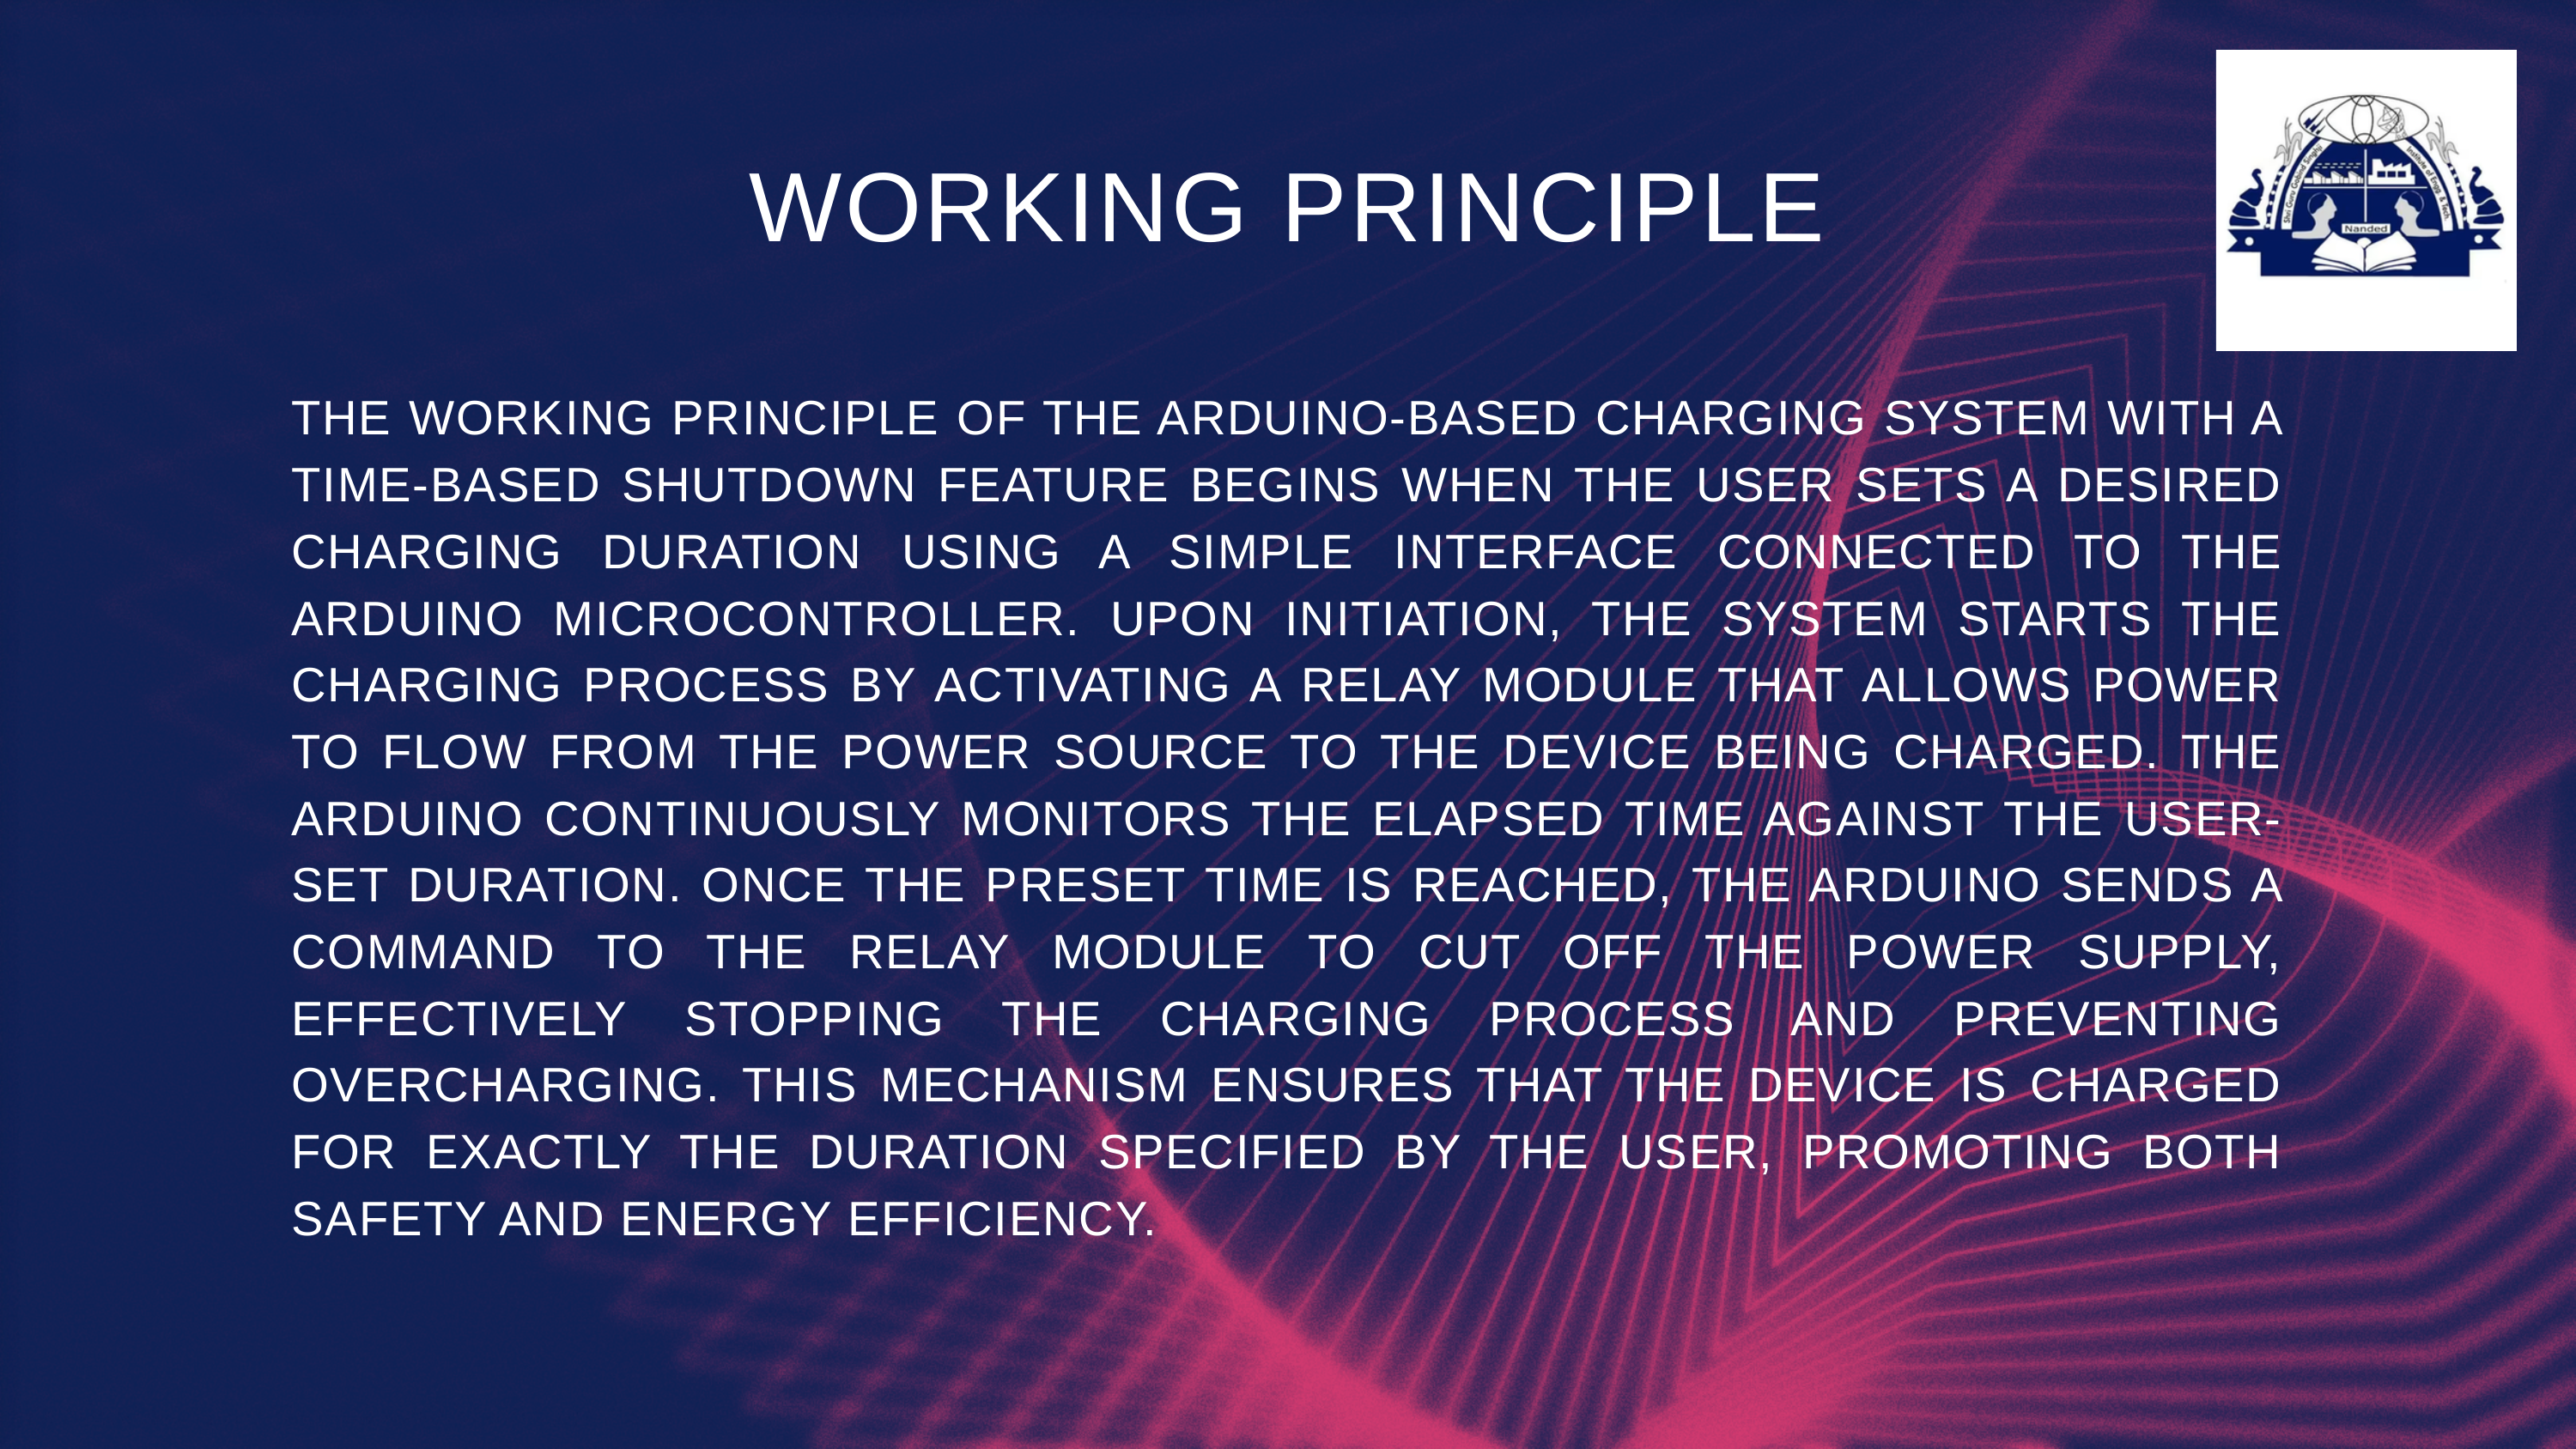

WORKING PRINCIPLE
THE WORKING PRINCIPLE OF THE ARDUINO-BASED CHARGING SYSTEM WITH A TIME-BASED SHUTDOWN FEATURE BEGINS WHEN THE USER SETS A DESIRED CHARGING DURATION USING A SIMPLE INTERFACE CONNECTED TO THE ARDUINO MICROCONTROLLER. UPON INITIATION, THE SYSTEM STARTS THE CHARGING PROCESS BY ACTIVATING A RELAY MODULE THAT ALLOWS POWER TO FLOW FROM THE POWER SOURCE TO THE DEVICE BEING CHARGED. THE ARDUINO CONTINUOUSLY MONITORS THE ELAPSED TIME AGAINST THE USER-SET DURATION. ONCE THE PRESET TIME IS REACHED, THE ARDUINO SENDS A COMMAND TO THE RELAY MODULE TO CUT OFF THE POWER SUPPLY, EFFECTIVELY STOPPING THE CHARGING PROCESS AND PREVENTING OVERCHARGING. THIS MECHANISM ENSURES THAT THE DEVICE IS CHARGED FOR EXACTLY THE DURATION SPECIFIED BY THE USER, PROMOTING BOTH SAFETY AND ENERGY EFFICIENCY.